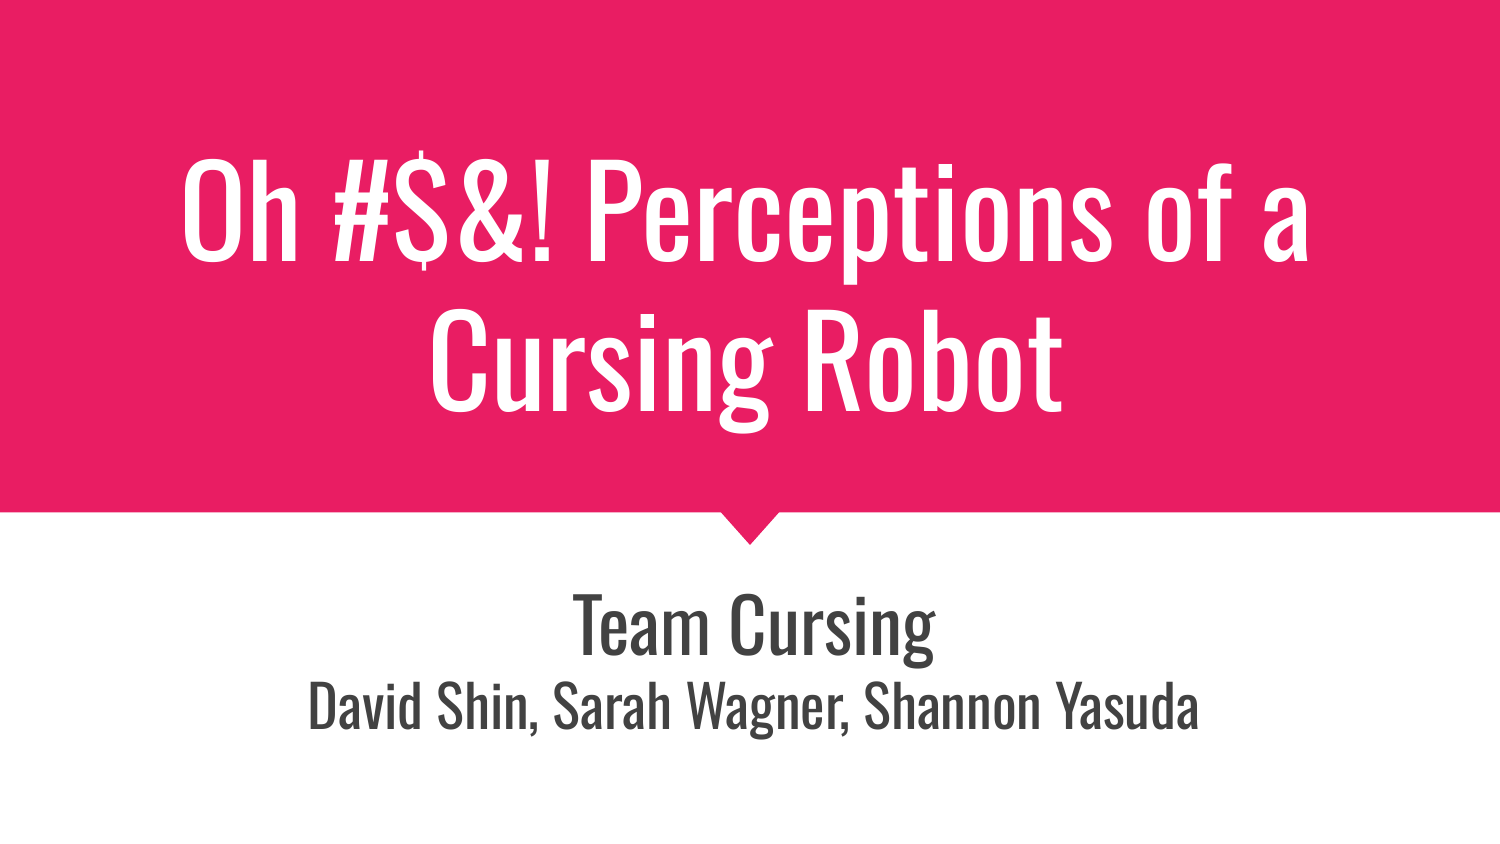

# Oh #$&! Perceptions of a Cursing Robot
Team Cursing
David Shin, Sarah Wagner, Shannon Yasuda